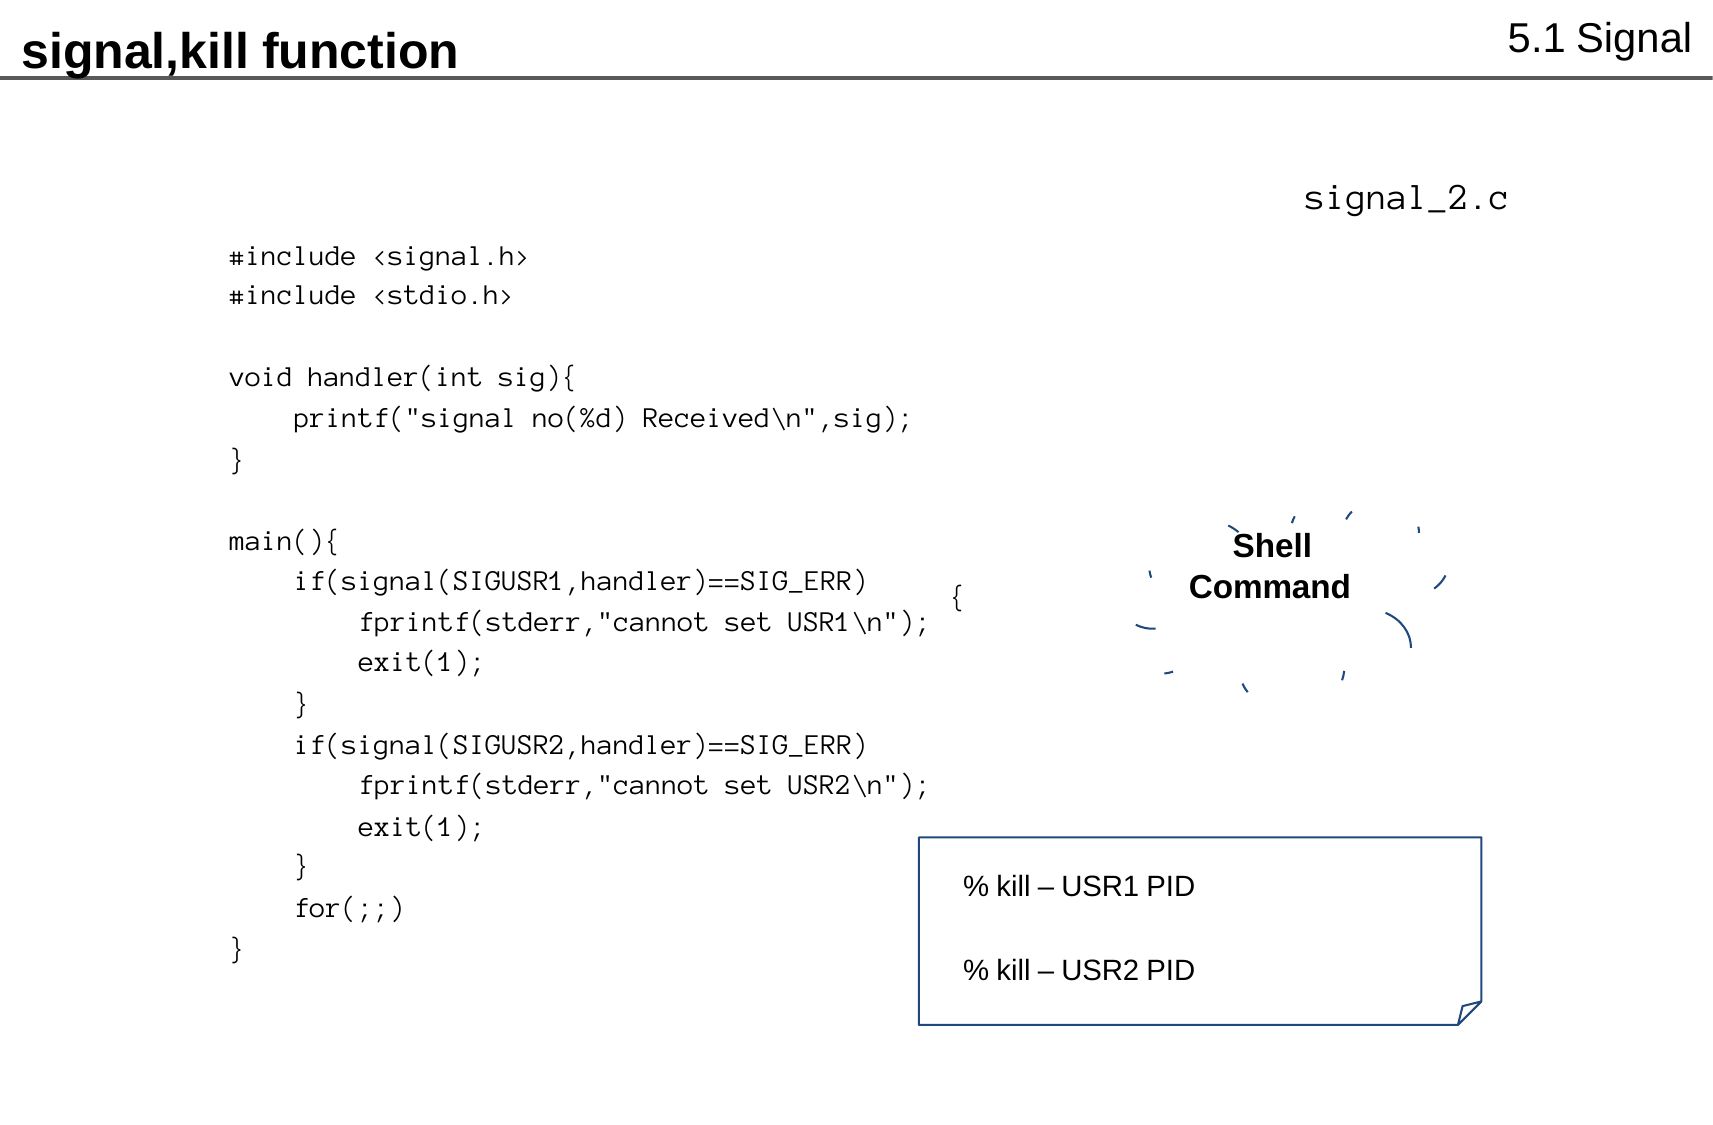

5.1 Signal

		signal_2.c

	Shell
Command
signal,kill function

	#include  <signal.h>
	#include  <stdio.h>

	void  handler(int  sig){
		printf("signal  no(%d)  Received\n",sig);
	}

	main(){
		if(signal(SIGUSR1,handler)==SIG_ERR)
			fprintf(stderr,"cannot  set  USR1\n");
			exit(1);
		}
		if(signal(SIGUSR2,handler)==SIG_ERR)
					{
			fprintf(stderr,"cannot  set  USR2\n");
			exit(1);
		}
		for(;;)
				pause();
	}

{

	% kill – USR1 PID

	% kill – USR2 PID